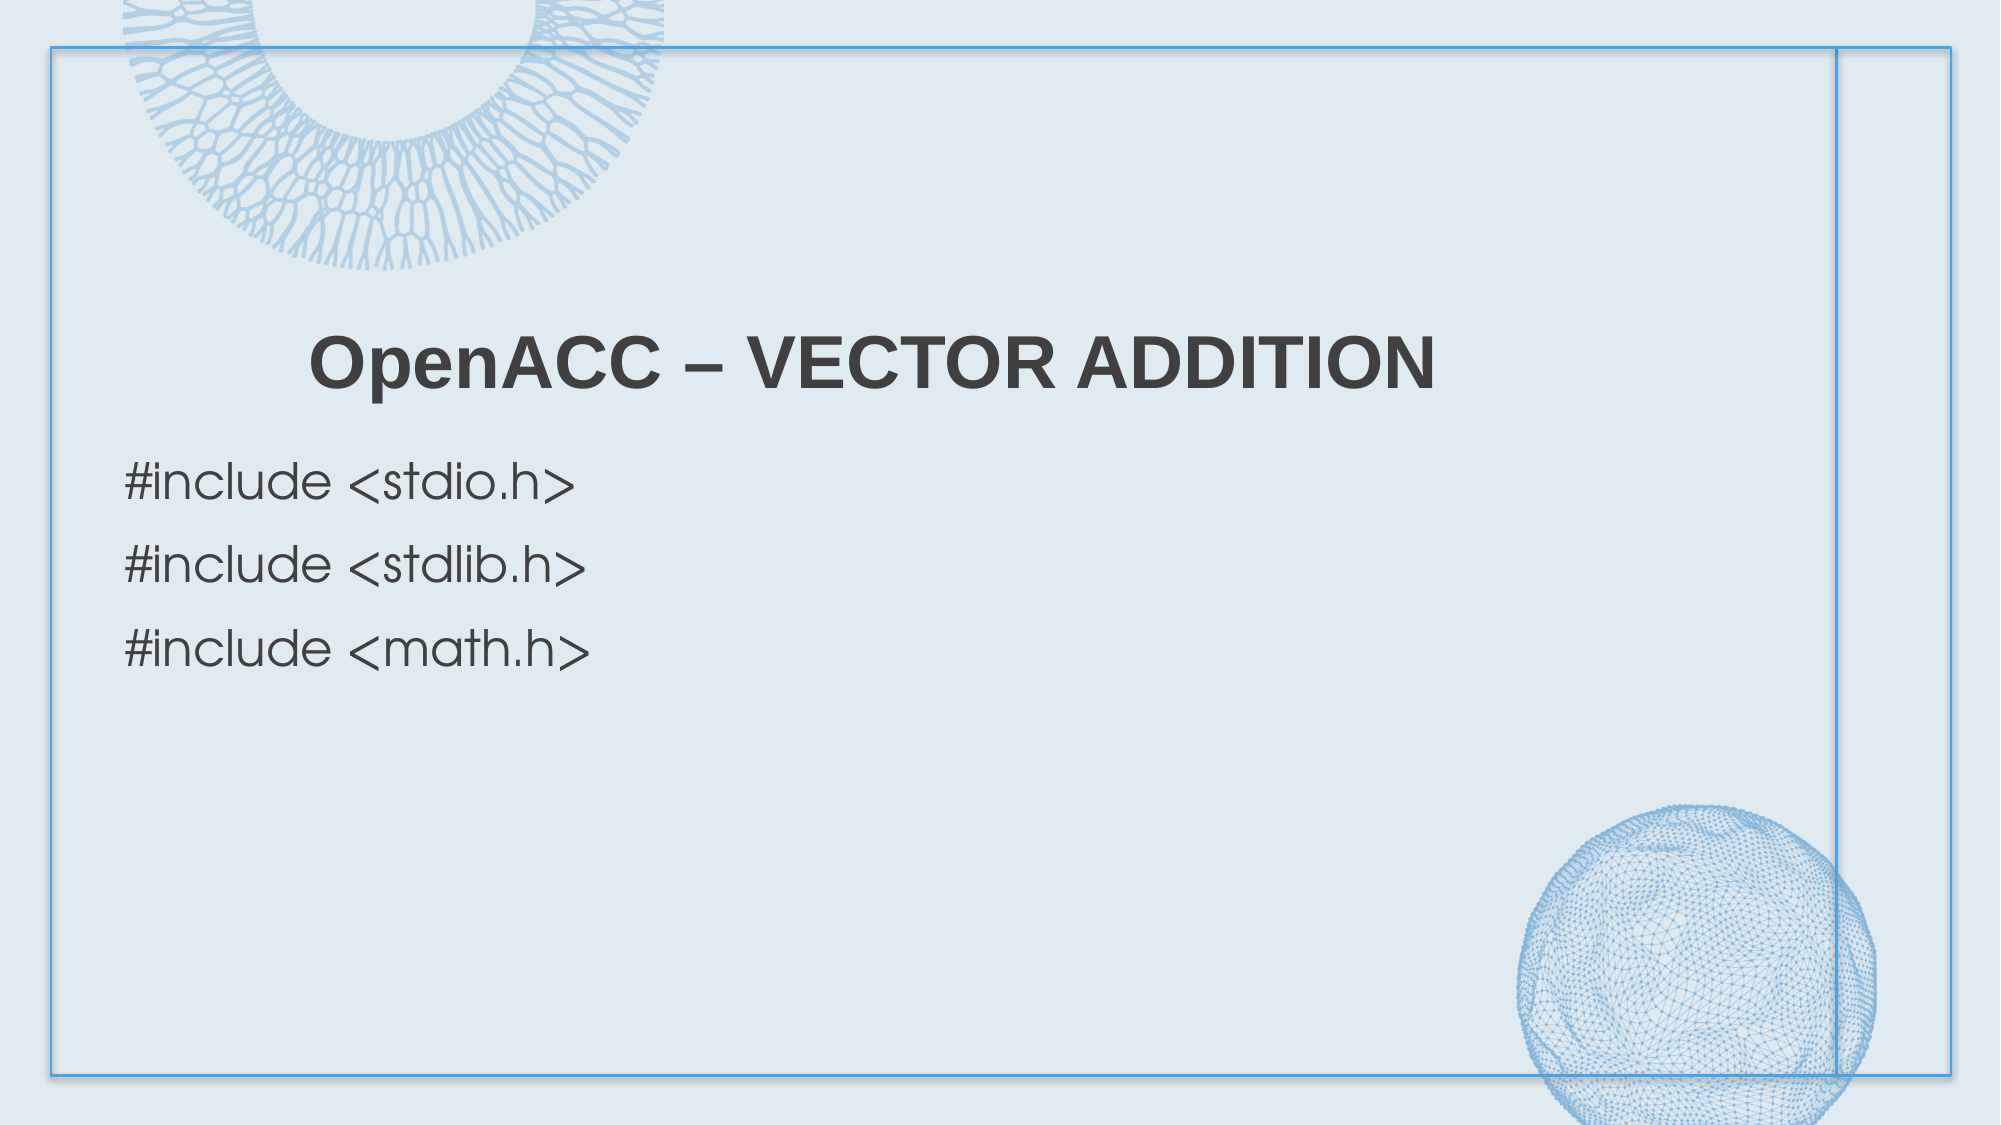

# OpenACC – Vector Addition
#include <stdio.h>
#include <stdlib.h>
#include <math.h>